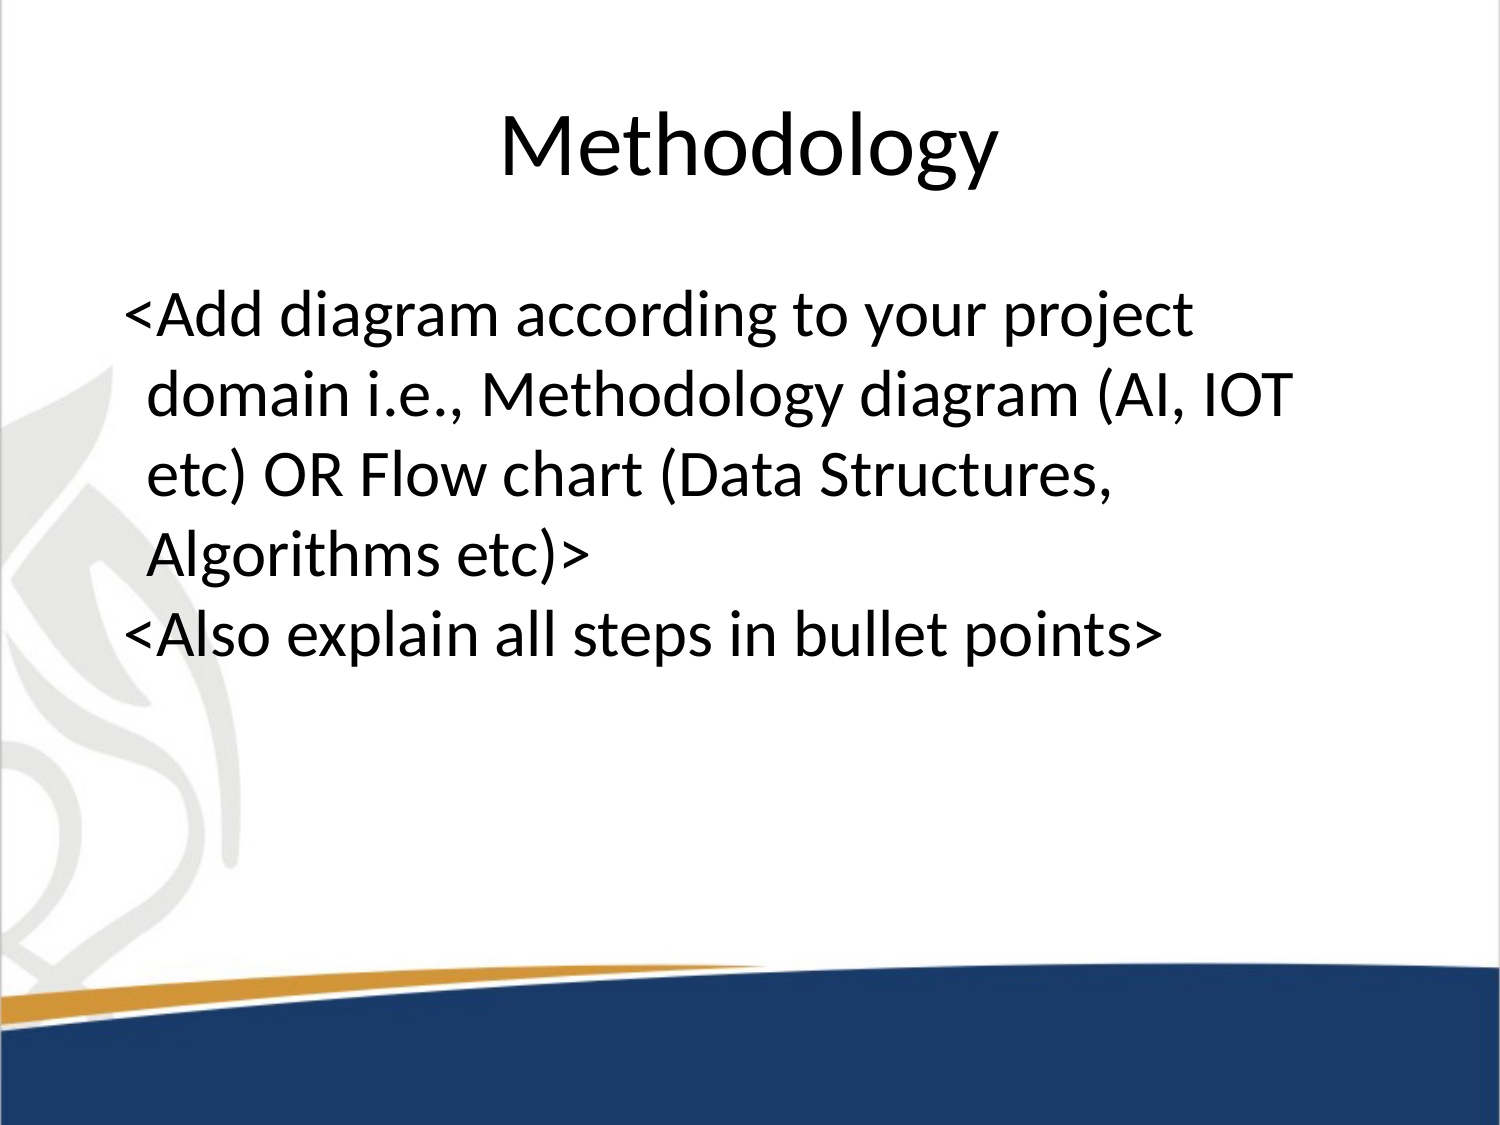

# Methodology
<Add diagram according to your project domain i.e., Methodology diagram (AI, IOT etc) OR Flow chart (Data Structures, Algorithms etc)>
<Also explain all steps in bullet points>